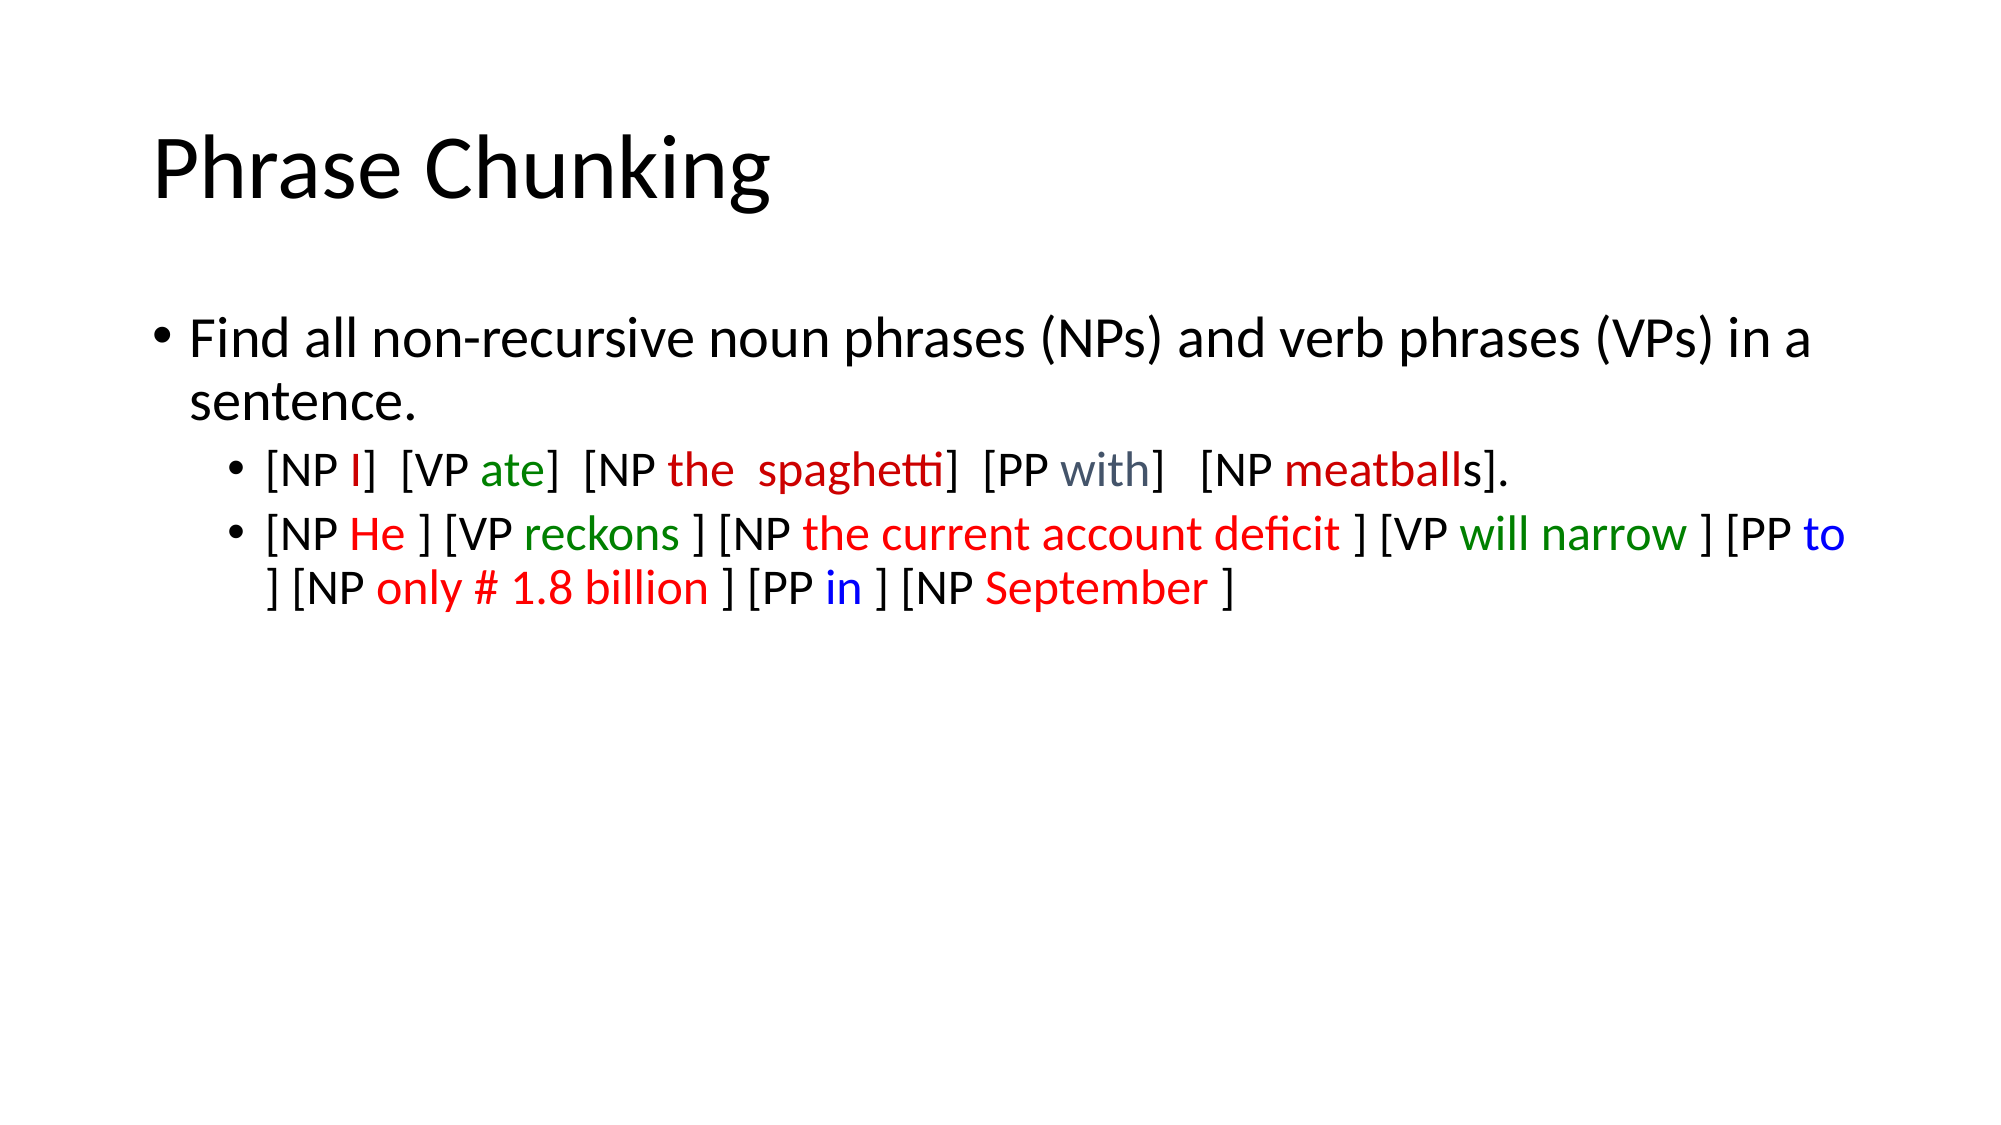

Phrase Chunking
Find all non-recursive noun phrases (NPs) and verb phrases (VPs) in a sentence.
[NP I]  [VP ate]  [NP the  spaghetti]  [PP with]   [NP meatballs].
[NP He ] [VP reckons ] [NP the current account deficit ] [VP will narrow ] [PP to ] [NP only # 1.8 billion ] [PP in ] [NP September ]